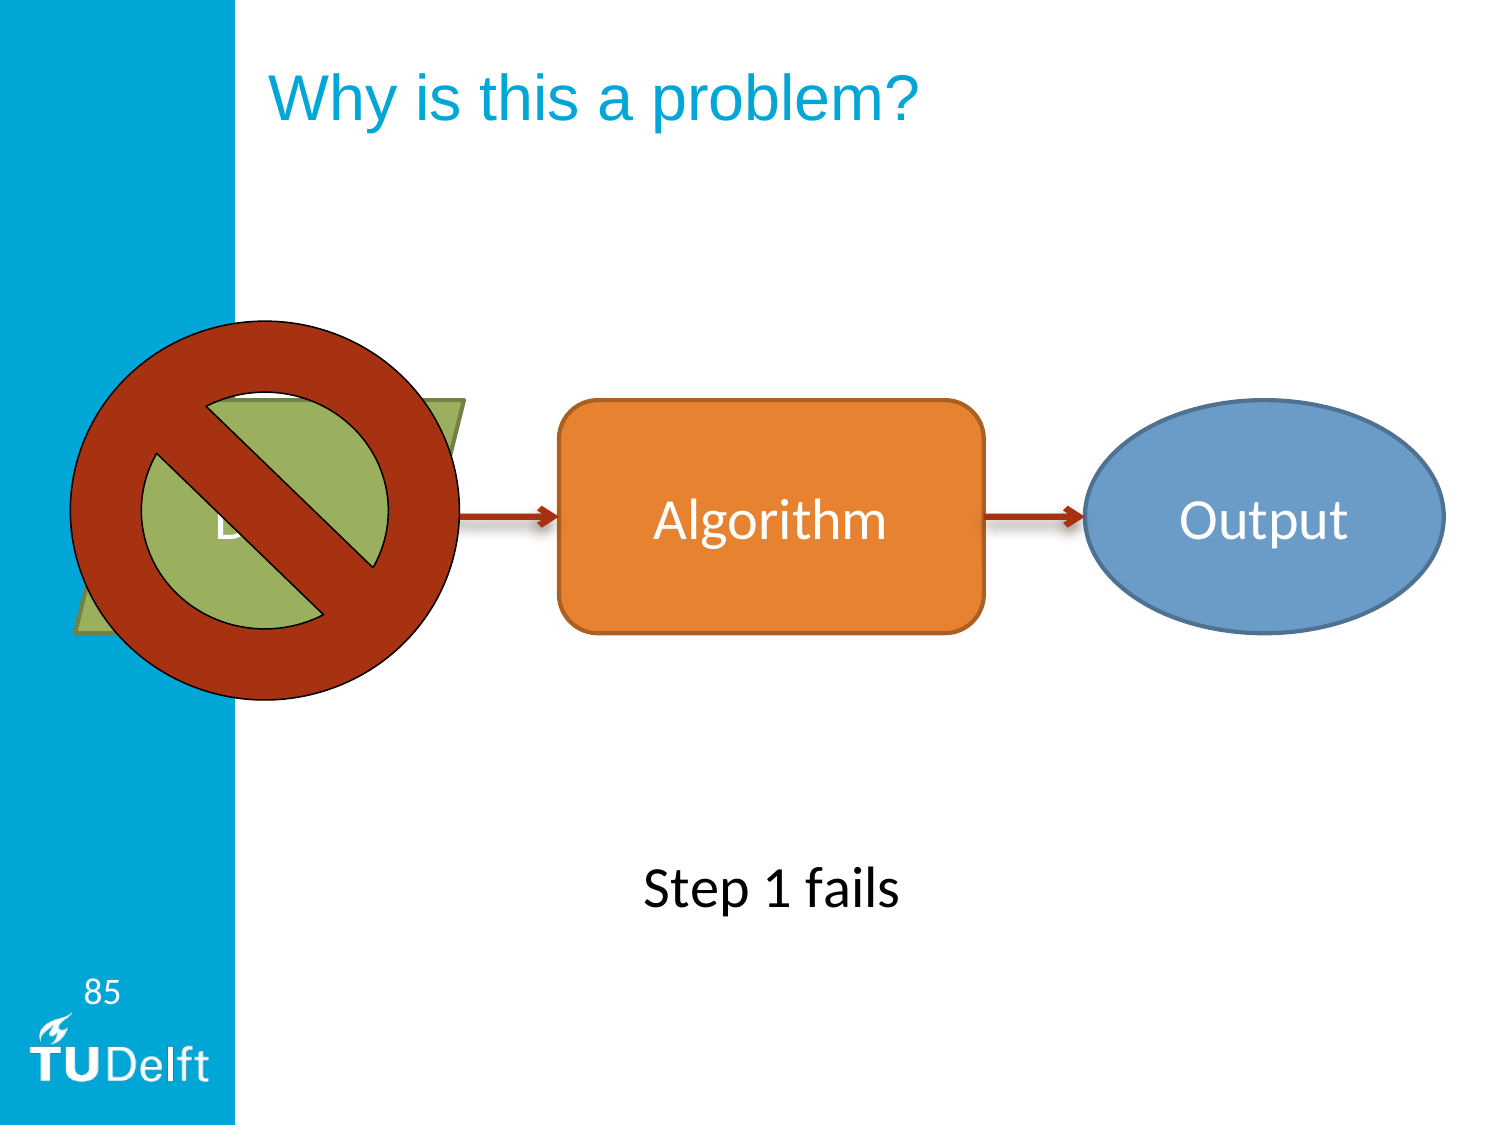

# Why is this a problem?

Data
Algorithm
Output
Step 1 fails